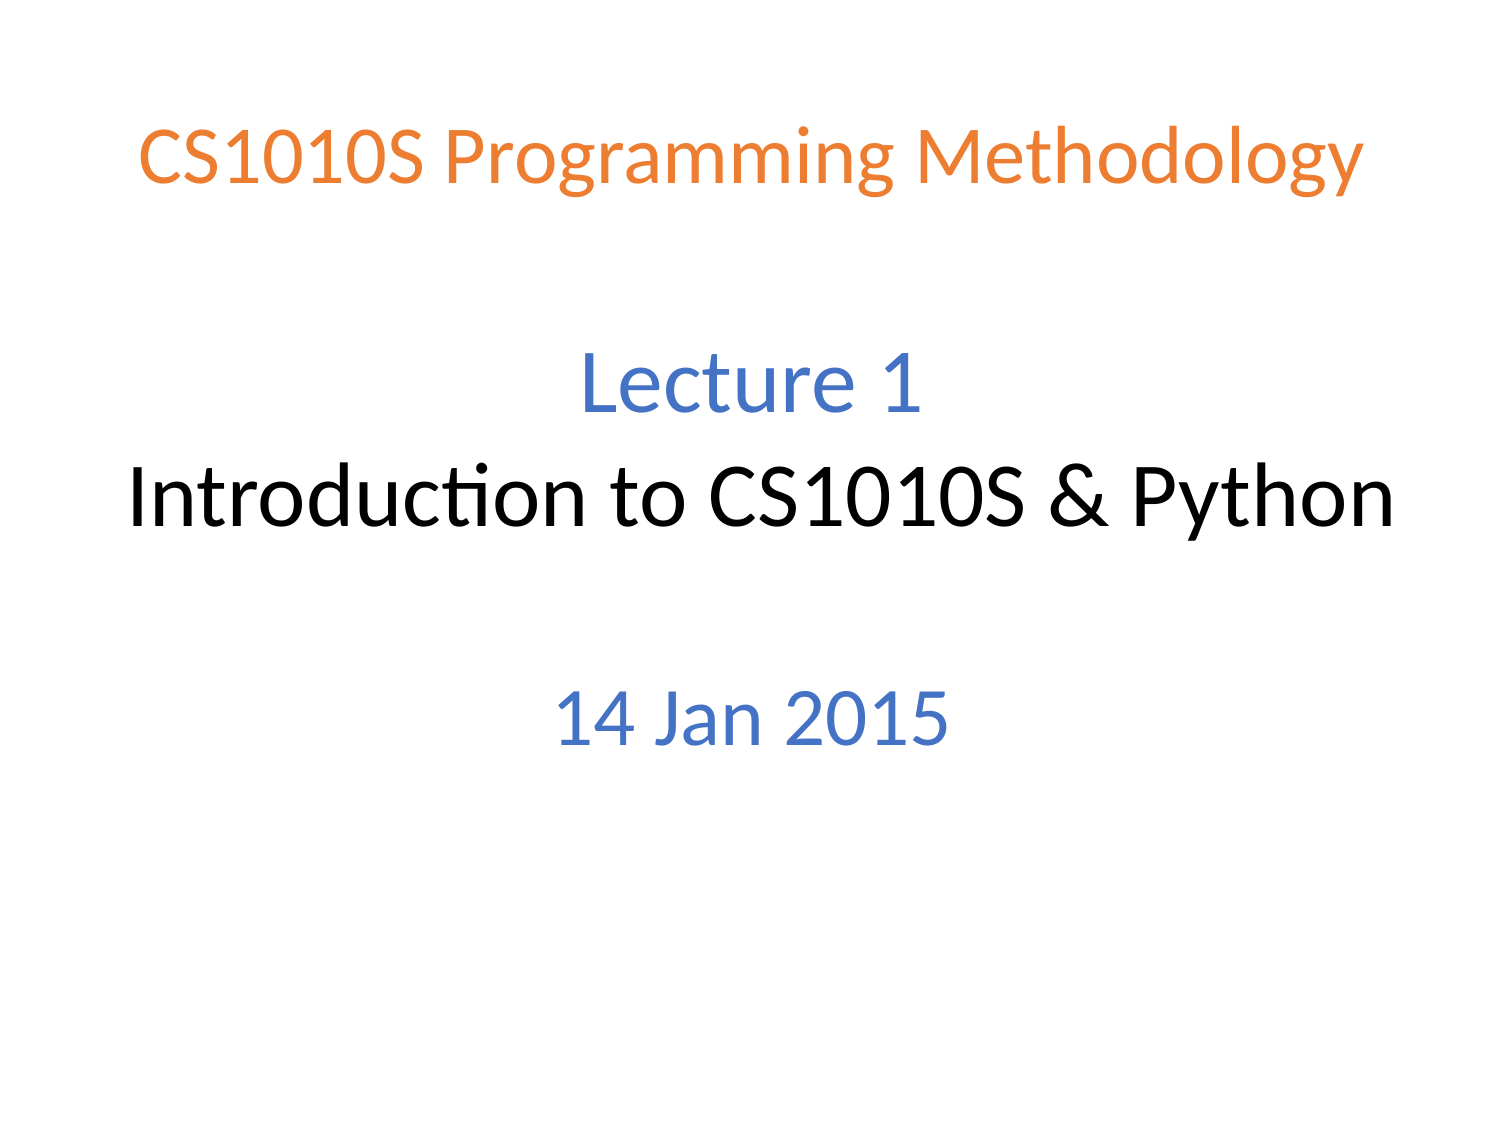

# CS1010S Programming Methodology

Lecture 1
 Introduction to CS1010S & Python

14 Jan 2015